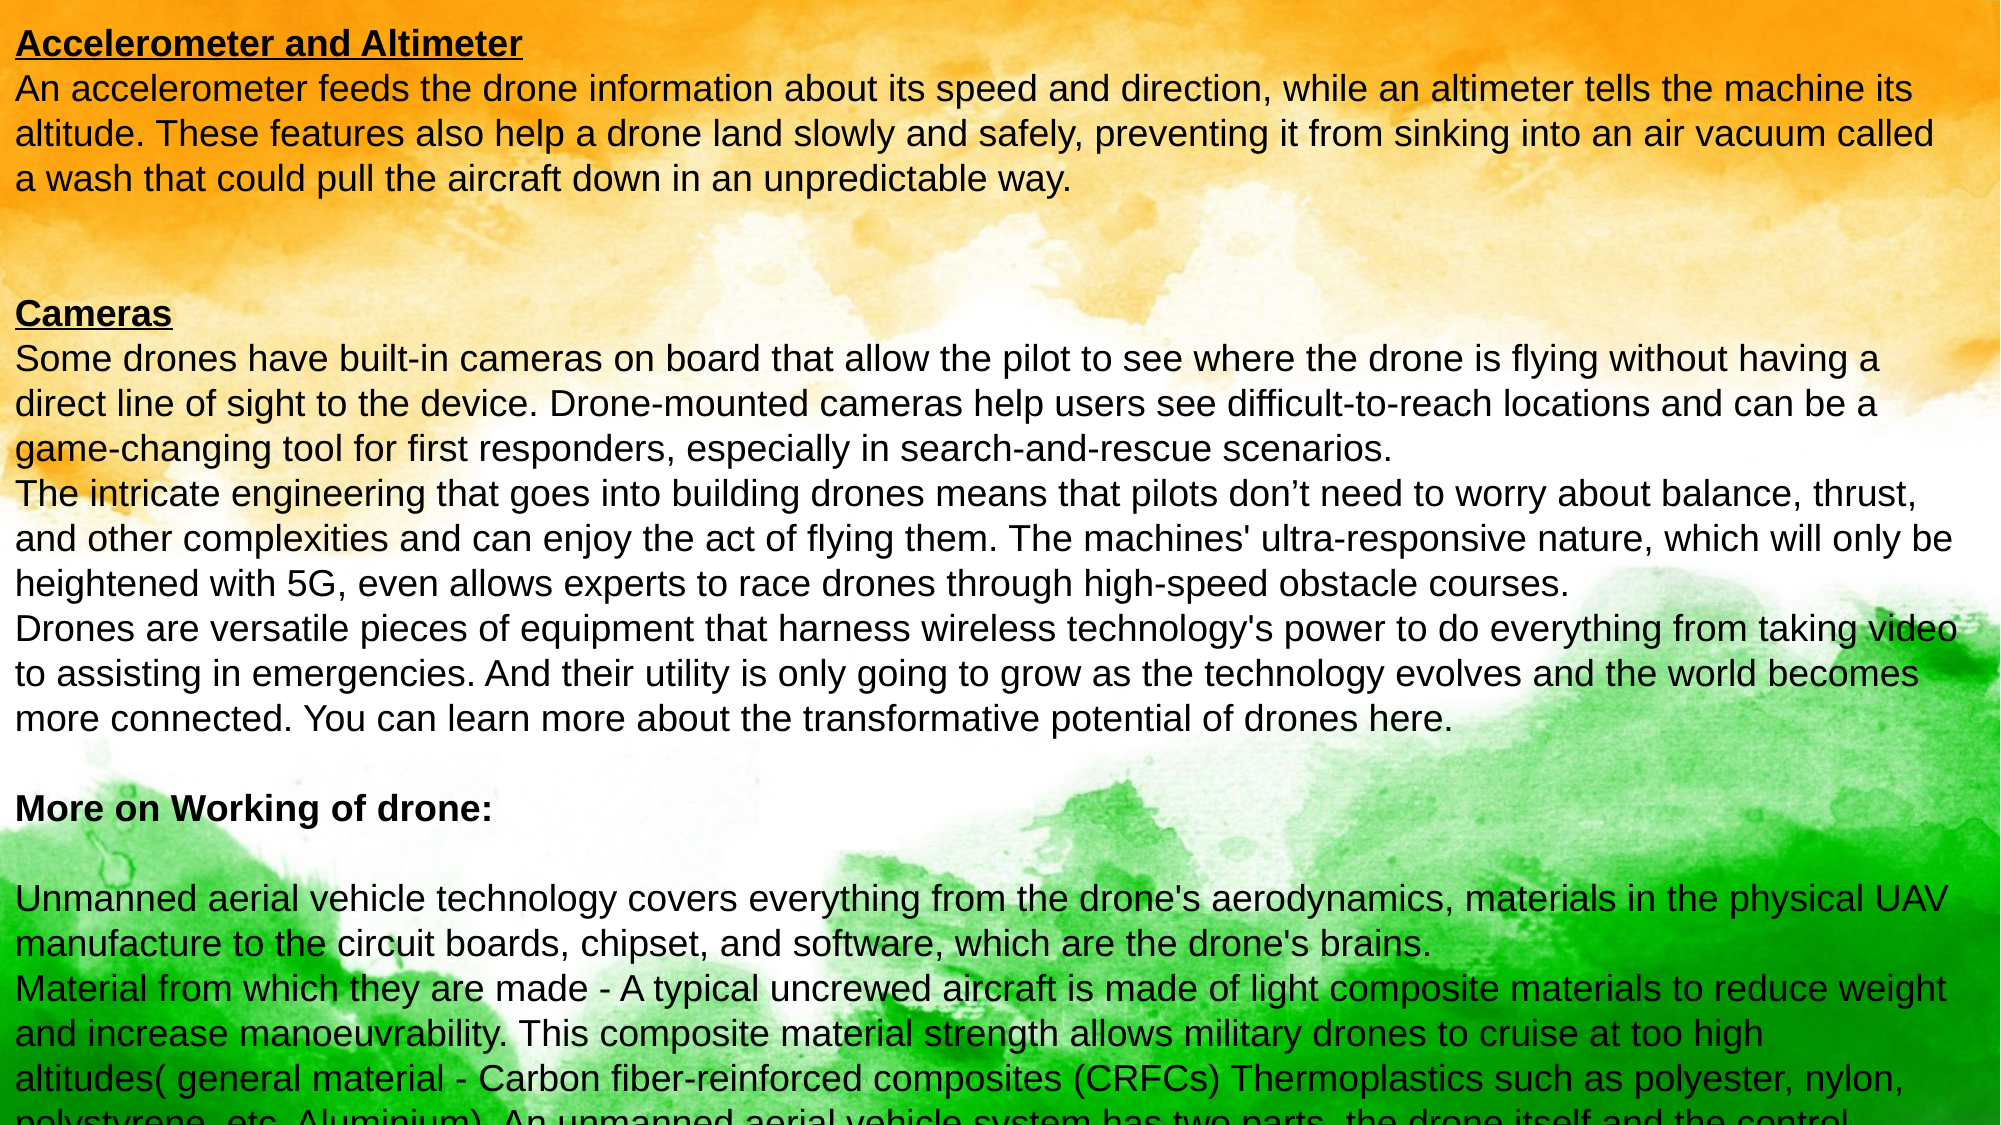

Accelerometer and Altimeter
An accelerometer feeds the drone information about its speed and direction, while an altimeter tells the machine its altitude. These features also help a drone land slowly and safely, preventing it from sinking into an air vacuum called a wash that could pull the aircraft down in an unpredictable way.

Cameras
Some drones have built-in cameras on board that allow the pilot to see where the drone is flying without having a direct line of sight to the device. Drone-mounted cameras help users see difficult-to-reach locations and can be a game-changing tool for first responders, especially in search-and-rescue scenarios.
The intricate engineering that goes into building drones means that pilots don’t need to worry about balance, thrust, and other complexities and can enjoy the act of flying them. The machines' ultra-responsive nature, which will only be heightened with 5G, even allows experts to race drones through high-speed obstacle courses.
Drones are versatile pieces of equipment that harness wireless technology's power to do everything from taking video to assisting in emergencies. And their utility is only going to grow as the technology evolves and the world becomes more connected. You can learn more about the transformative potential of drones here.

More on Working of drone:

Unmanned aerial vehicle technology covers everything from the drone's aerodynamics, materials in the physical UAV manufacture to the circuit boards, chipset, and software, which are the drone's brains.
Material from which they are made - A typical uncrewed aircraft is made of light composite materials to reduce weight and increase manoeuvrability. This composite material strength allows military drones to cruise at too high altitudes( general material - Carbon fiber-reinforced composites (CRFCs) Thermoplastics such as polyester, nylon, polystyrene, etc. Aluminium). An unmanned aerial vehicle system has two parts, the drone itself and the control system.